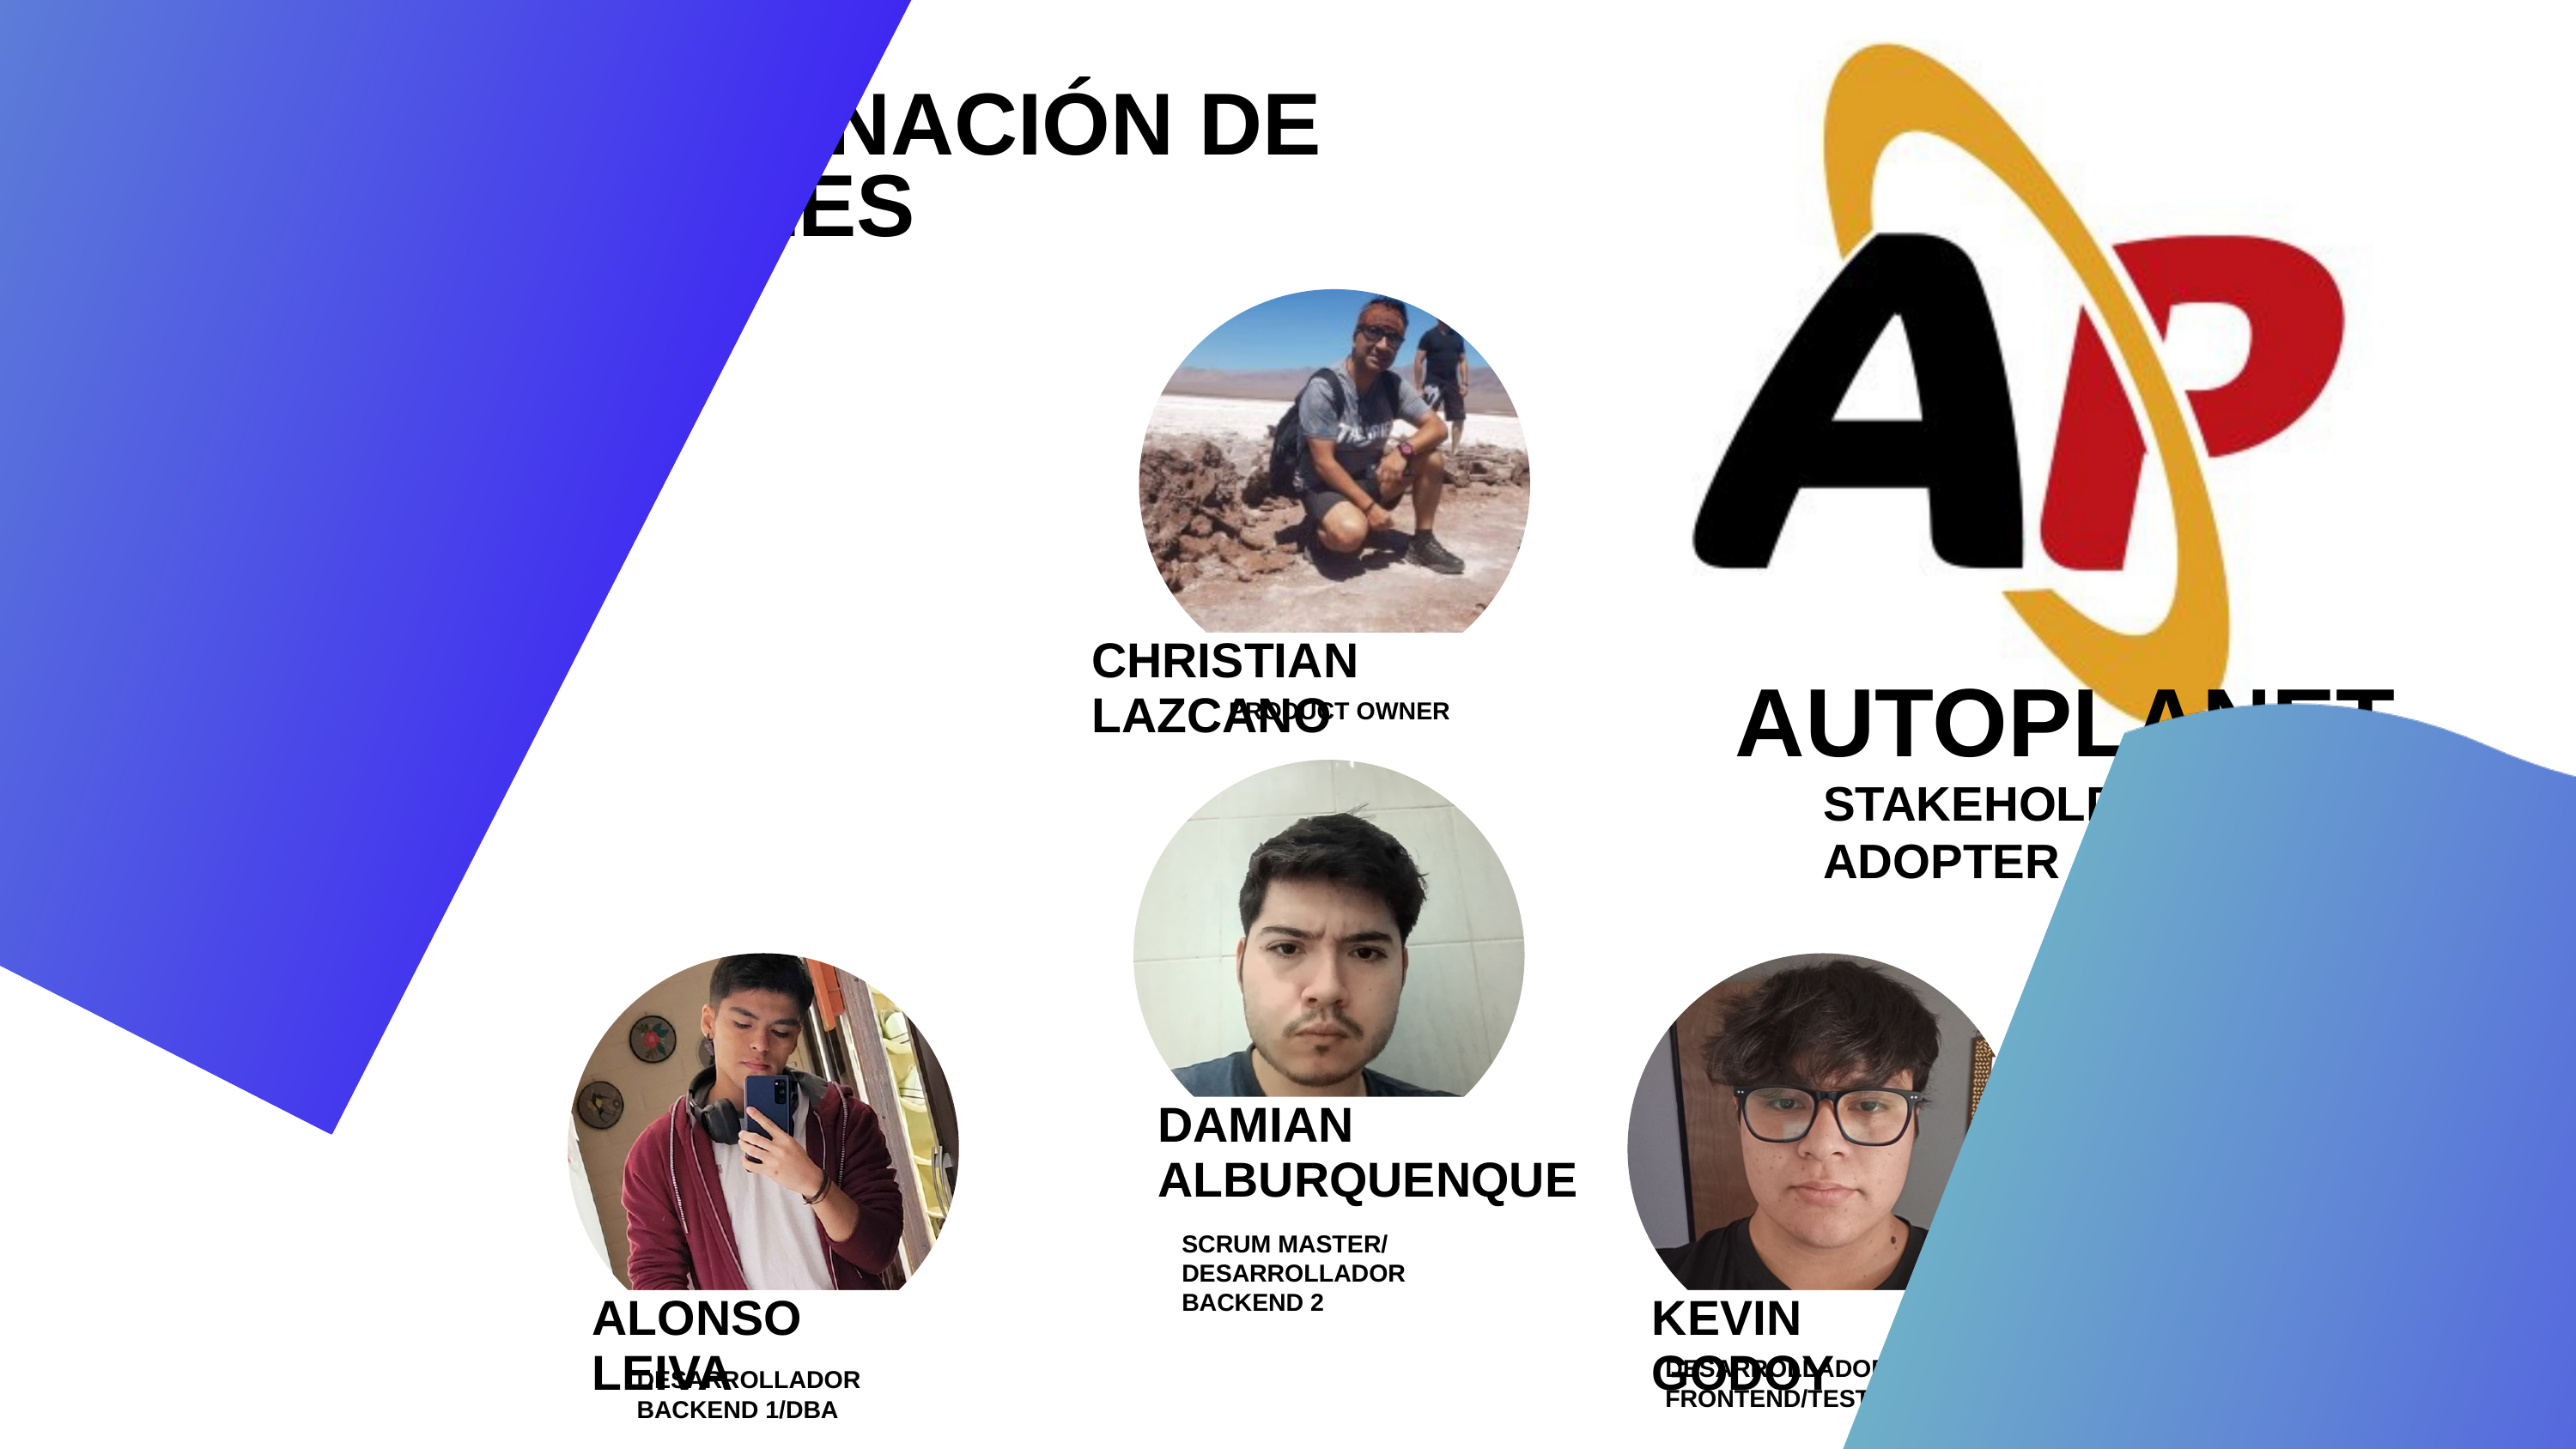

AUTOPLANET
STAKEHOLDER / EARLY ADOPTER

ASIGNACIÓN DE ROLES

CHRISTIAN LAZCANO
PRODUCT OWNER

DAMIAN ALBURQUENQUE

SCRUM MASTER/
DESARROLLADOR BACKEND 2

ALONSO LEIVA
DESARROLLADOR BACKEND 1/DBA

KEVIN GODOY
DESARROLLADOR FRONTEND/TESTER QA